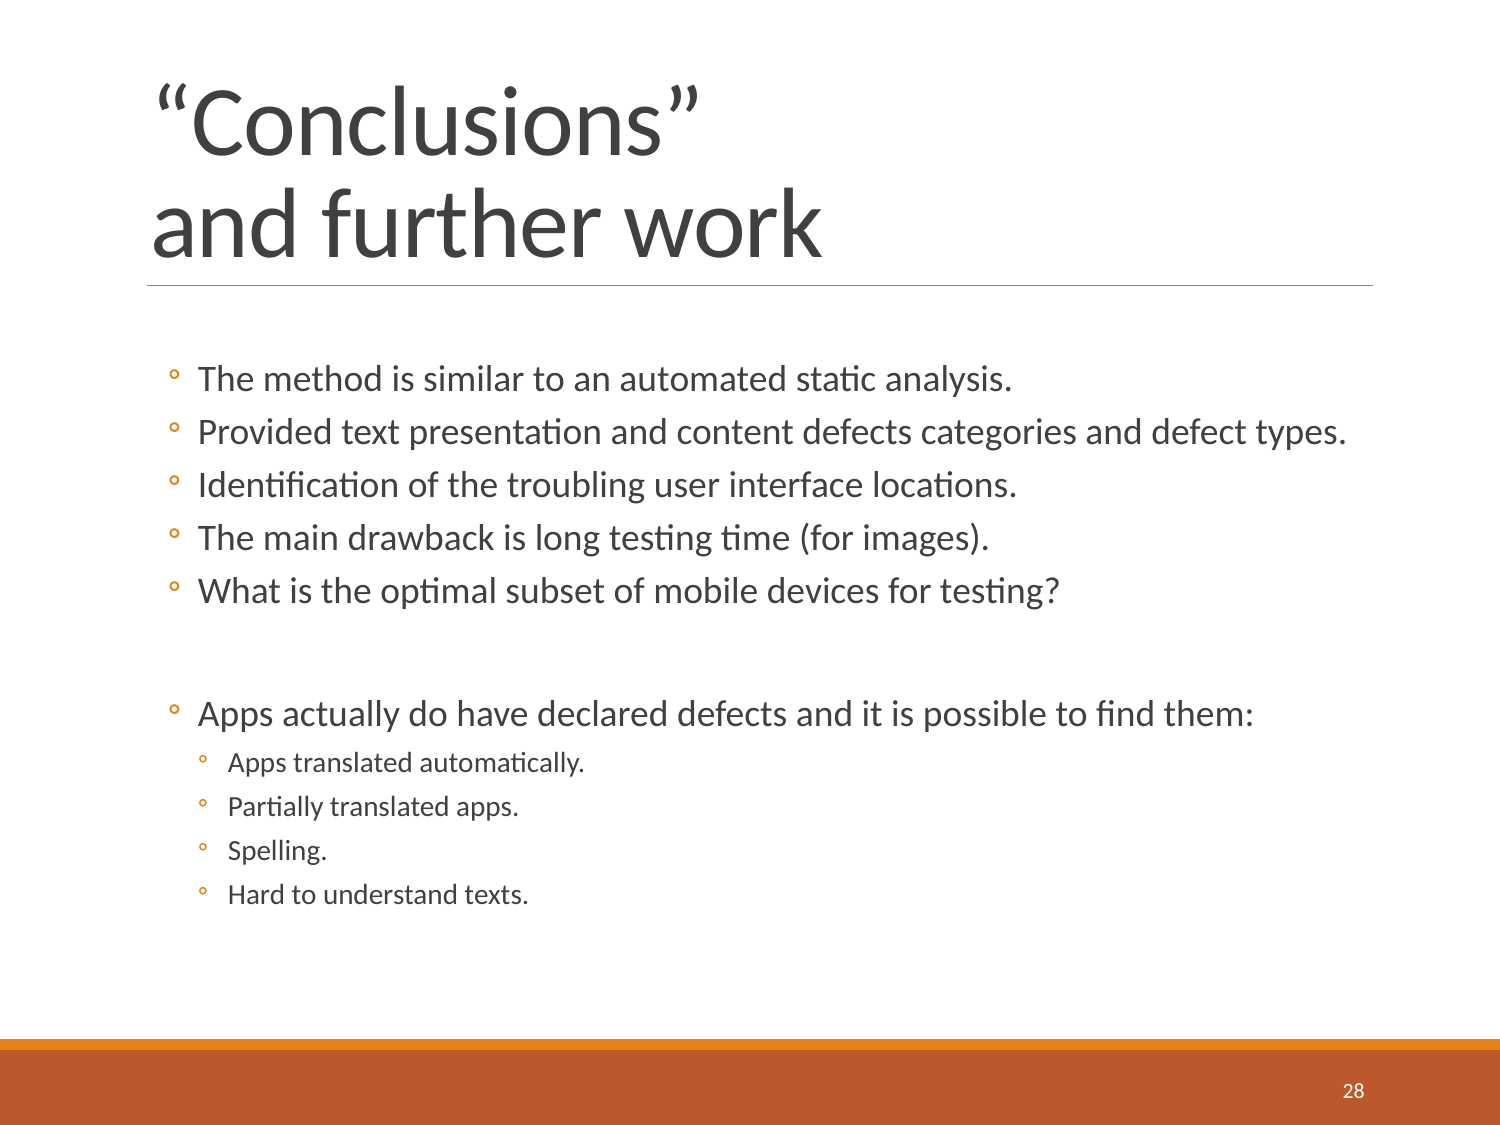

# “Conclusions” and further work

The method is similar to an automated static analysis.
Provided text presentation and content defects categories and defect types.
Identification of the troubling user interface locations.
The main drawback is long testing time (for images).
What is the optimal subset of mobile devices for testing?

Apps actually do have declared defects and it is possible to find them:
Apps translated automatically.
Partially translated apps.
Spelling.
Hard to understand texts.

28